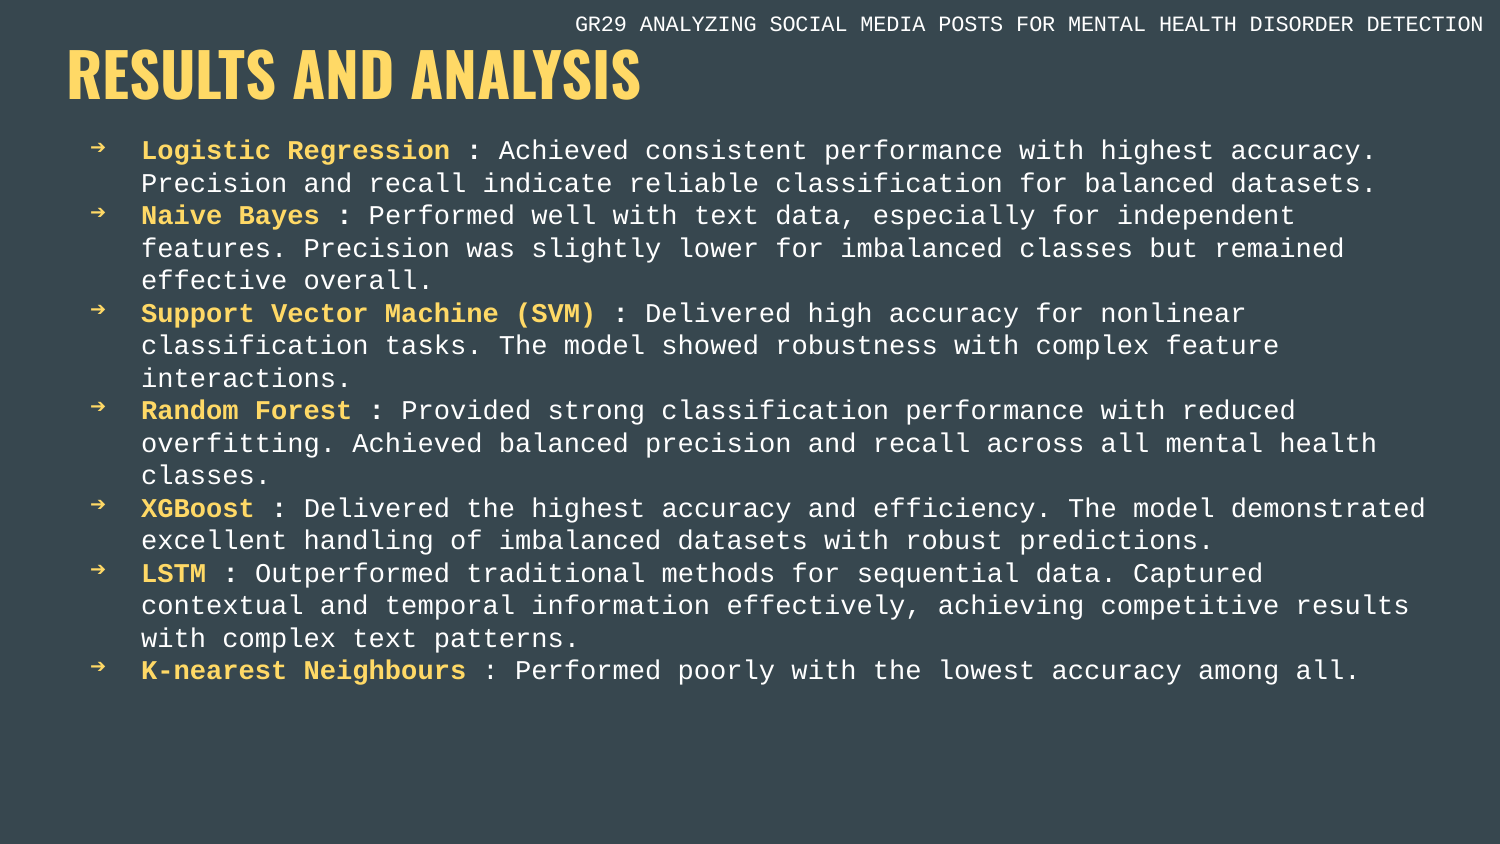

GR29 ANALYZING SOCIAL MEDIA POSTS FOR MENTAL HEALTH DISORDER DETECTION
# RESULTS AND ANALYSIS
Logistic Regression : Achieved consistent performance with highest accuracy. Precision and recall indicate reliable classification for balanced datasets.
Naive Bayes : Performed well with text data, especially for independent features. Precision was slightly lower for imbalanced classes but remained effective overall.
Support Vector Machine (SVM) : Delivered high accuracy for nonlinear classification tasks. The model showed robustness with complex feature interactions.
Random Forest : Provided strong classification performance with reduced overfitting. Achieved balanced precision and recall across all mental health classes.
XGBoost : Delivered the highest accuracy and efficiency. The model demonstrated excellent handling of imbalanced datasets with robust predictions.
LSTM : Outperformed traditional methods for sequential data. Captured contextual and temporal information effectively, achieving competitive results with complex text patterns.
K-nearest Neighbours : Performed poorly with the lowest accuracy among all.